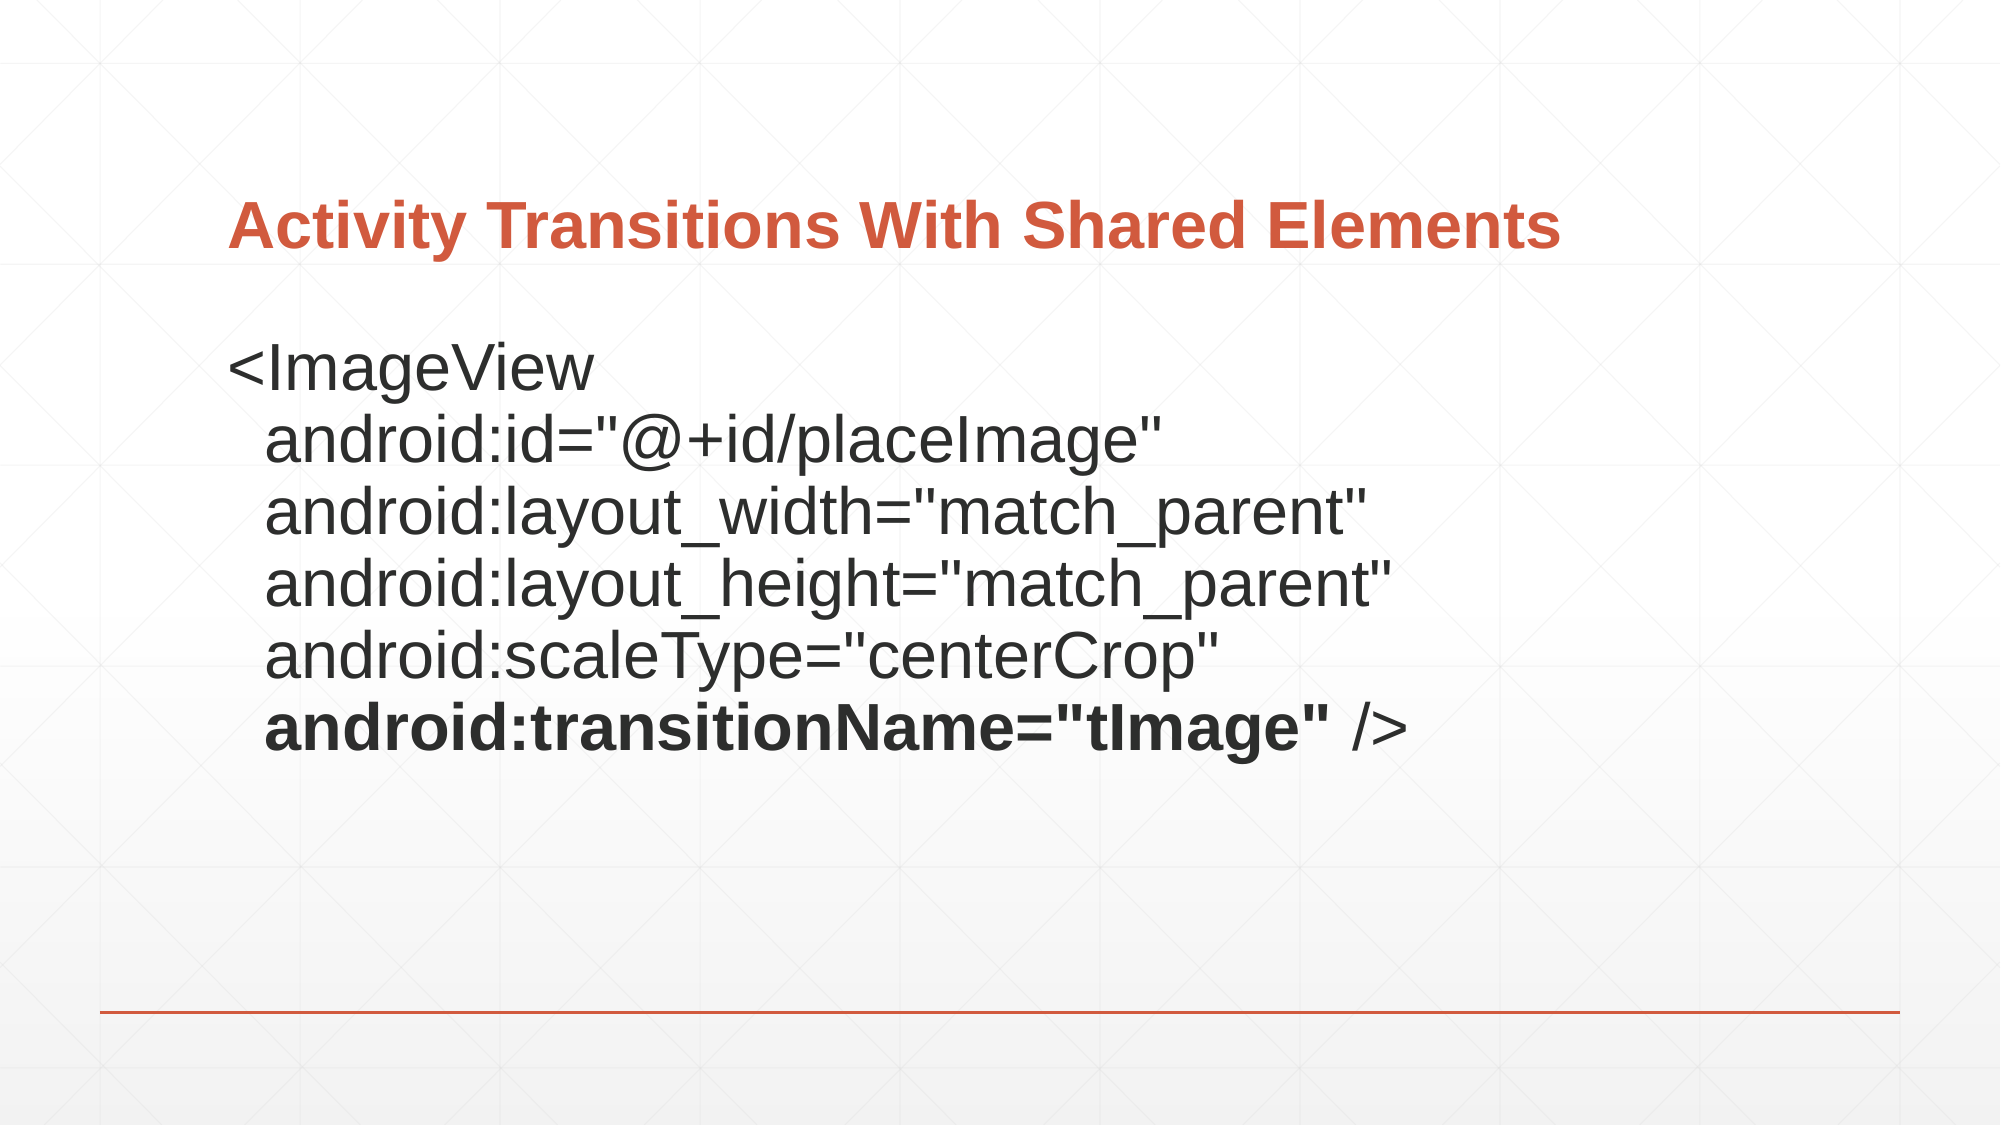

# Activity Transitions With Shared Elements
<ImageView
  android:id="@+id/placeImage"
  android:layout_width="match_parent"
  android:layout_height="match_parent"
  android:scaleType="centerCrop"
  android:transitionName="tImage" />